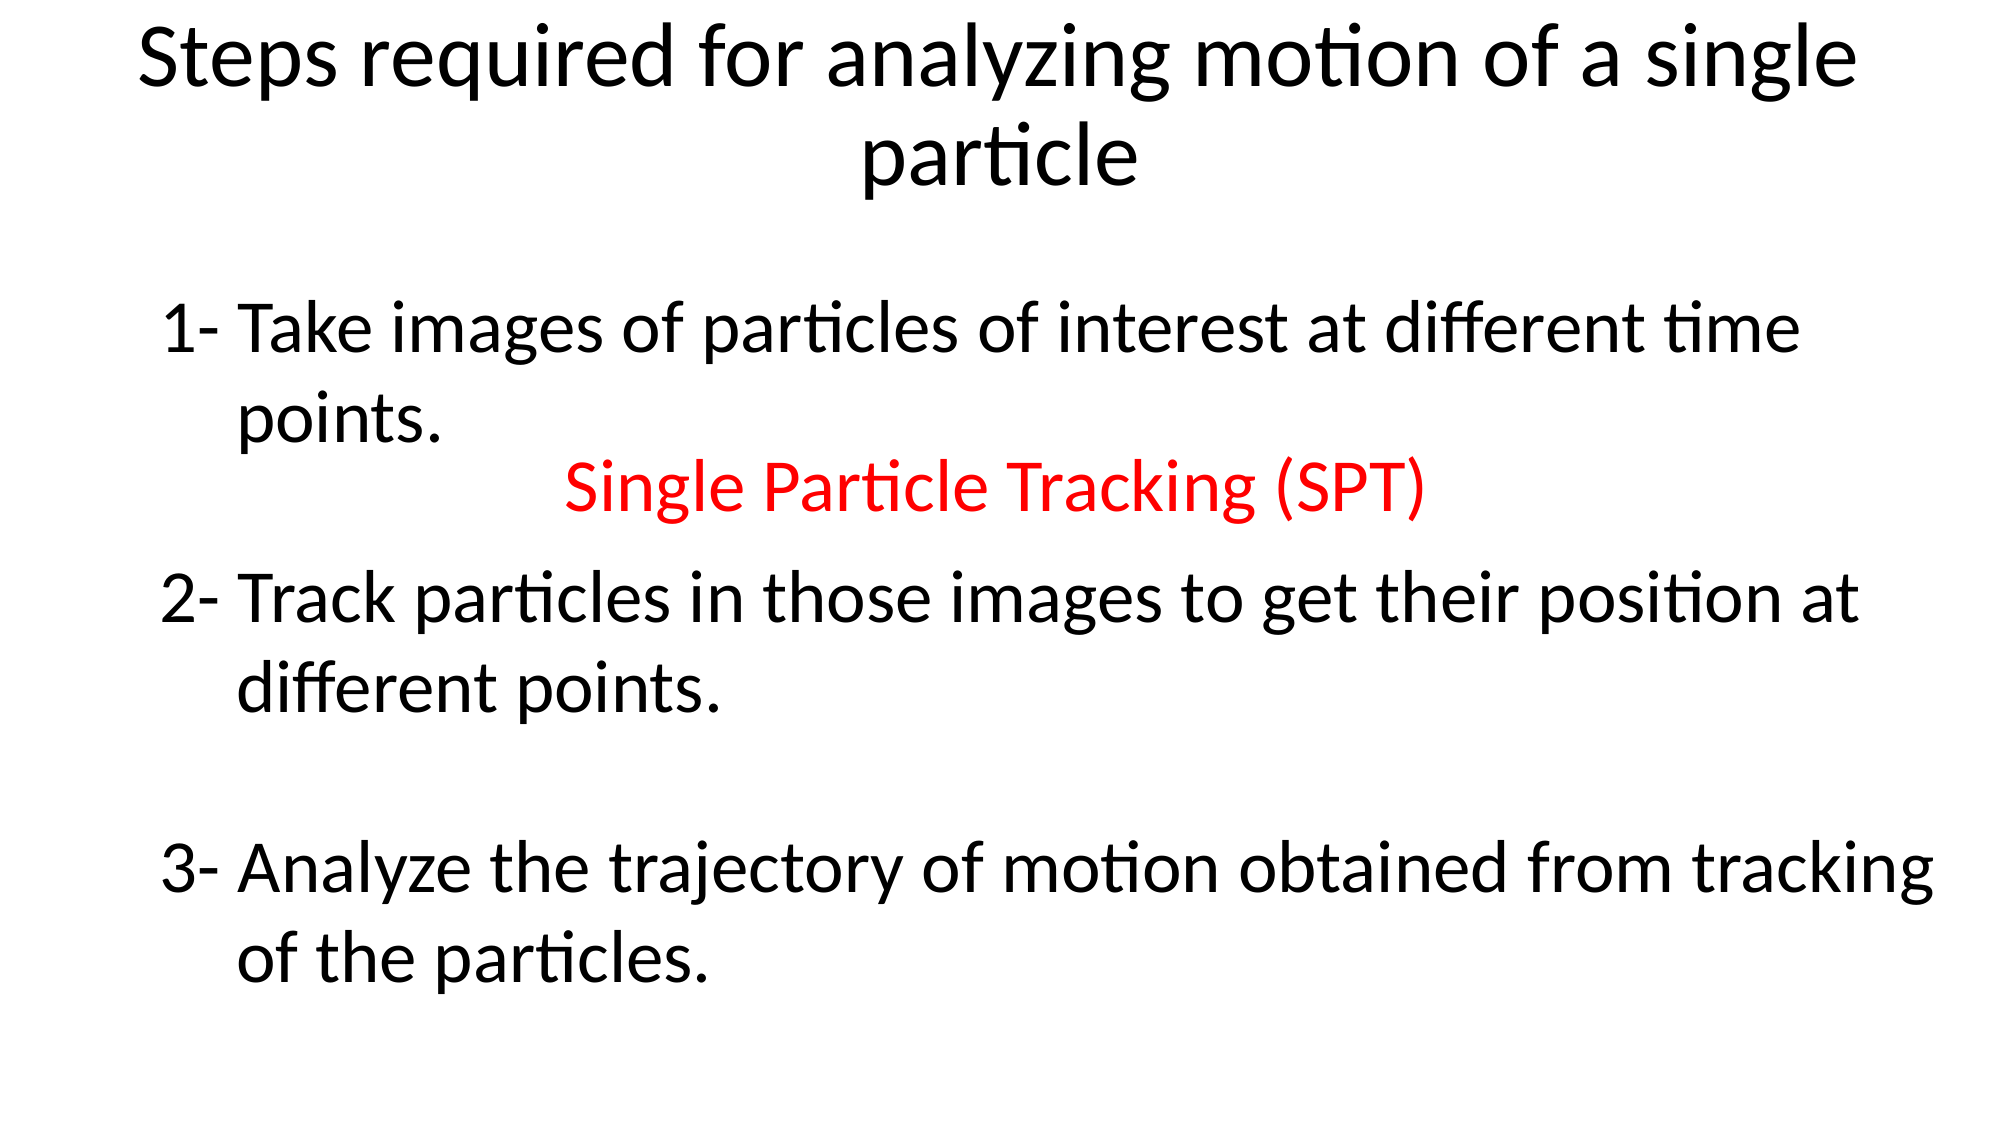

Steps required for analyzing motion of a single particle
1- Take images of particles of interest at different time points.

2- Track particles in those images to get their position at different points.

3- Analyze the trajectory of motion obtained from tracking of the particles.
Single Particle Tracking (SPT)